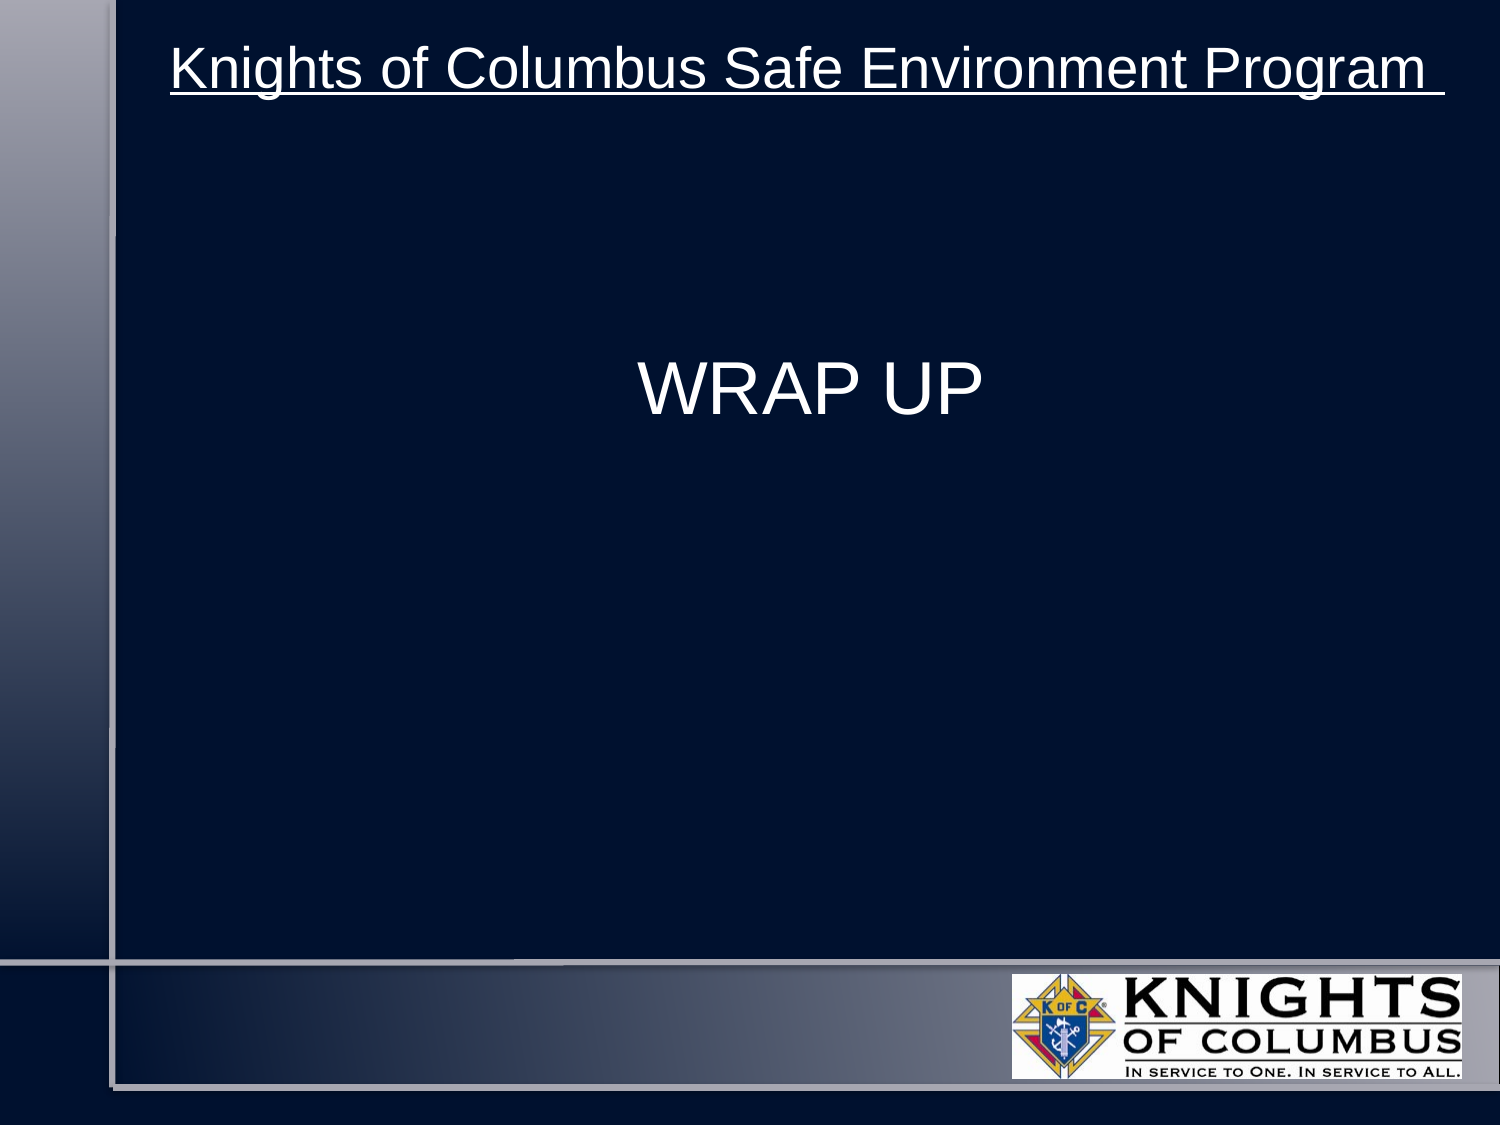

# Knights of Columbus Safe Environment Program

WRAP UP